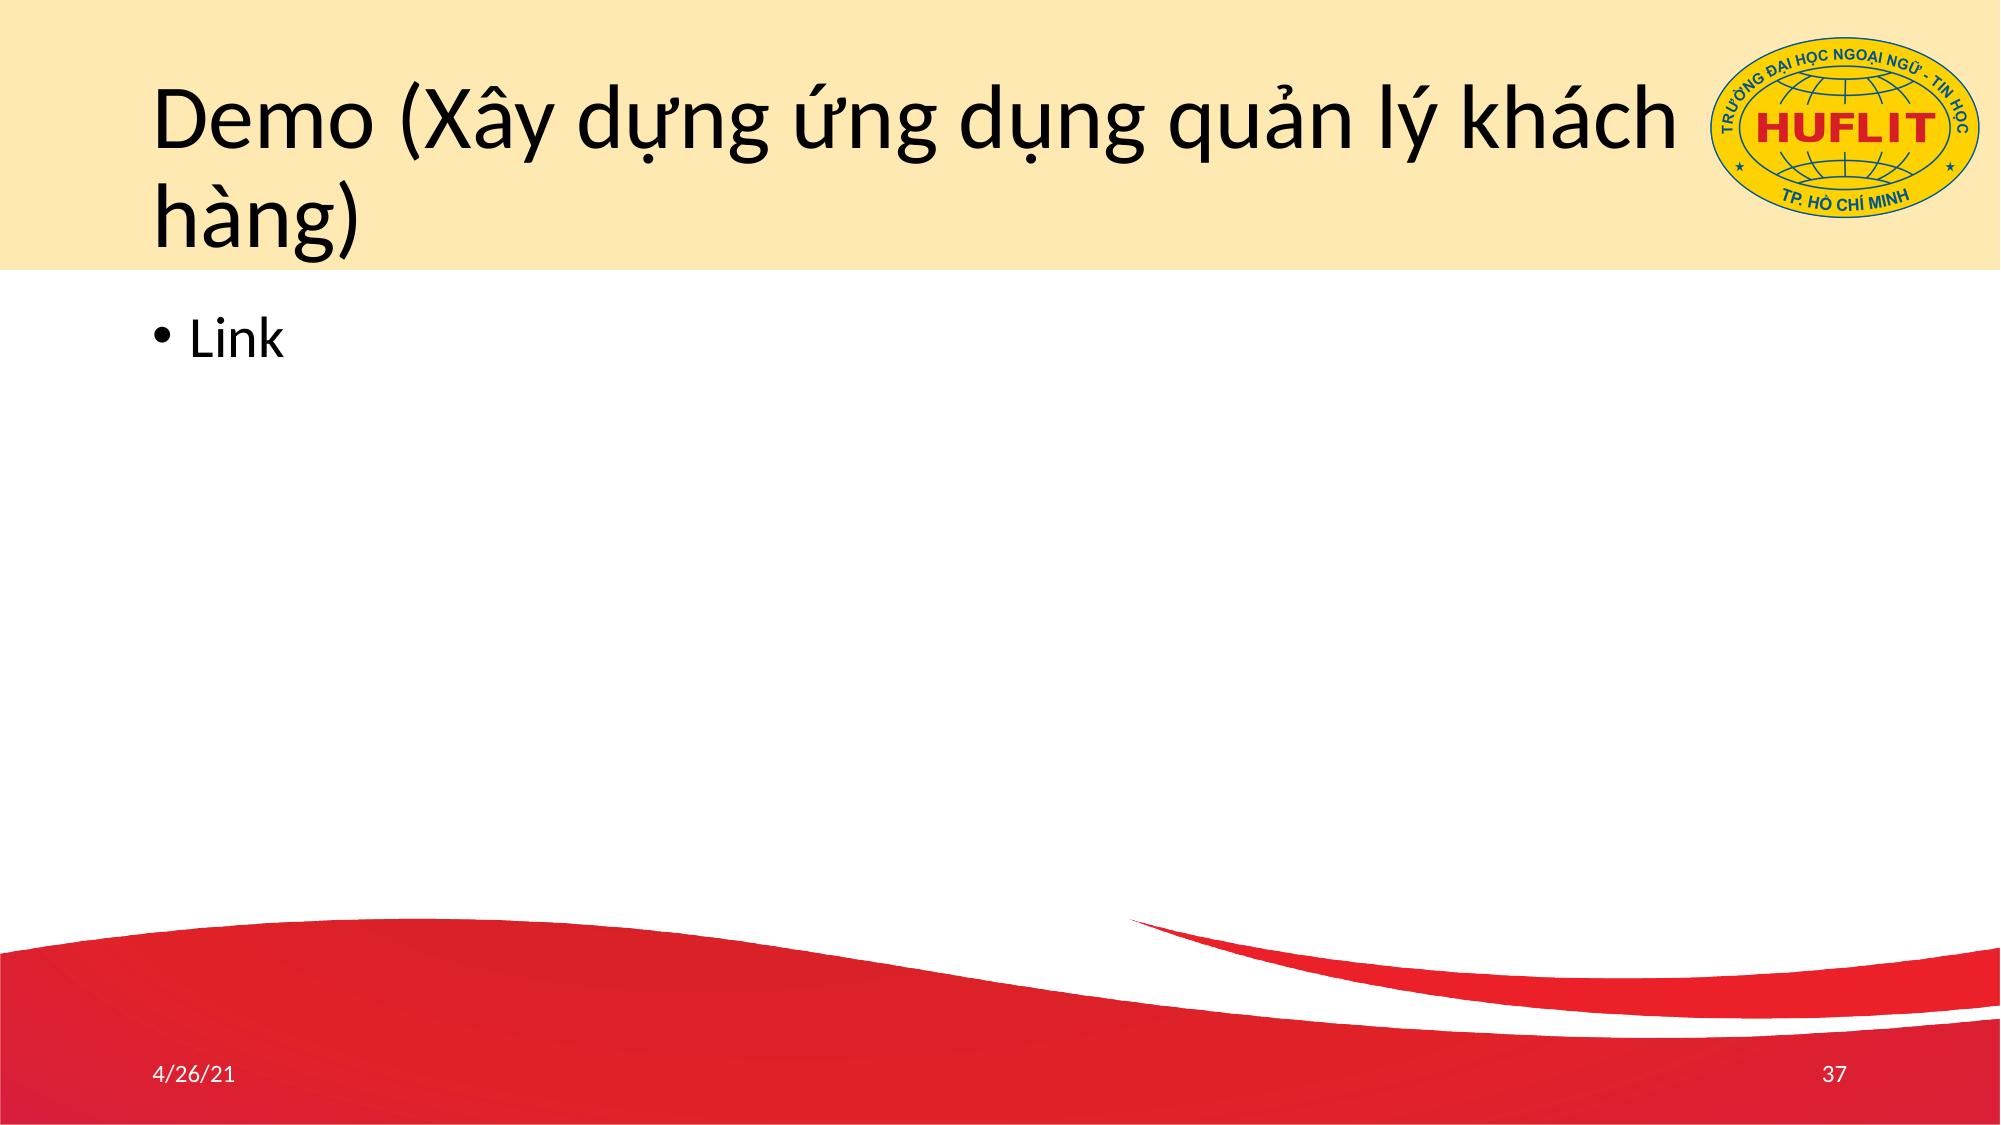

# Demo (Xây dựng ứng dụng quản lý khách hàng)
Link
4/26/21

37